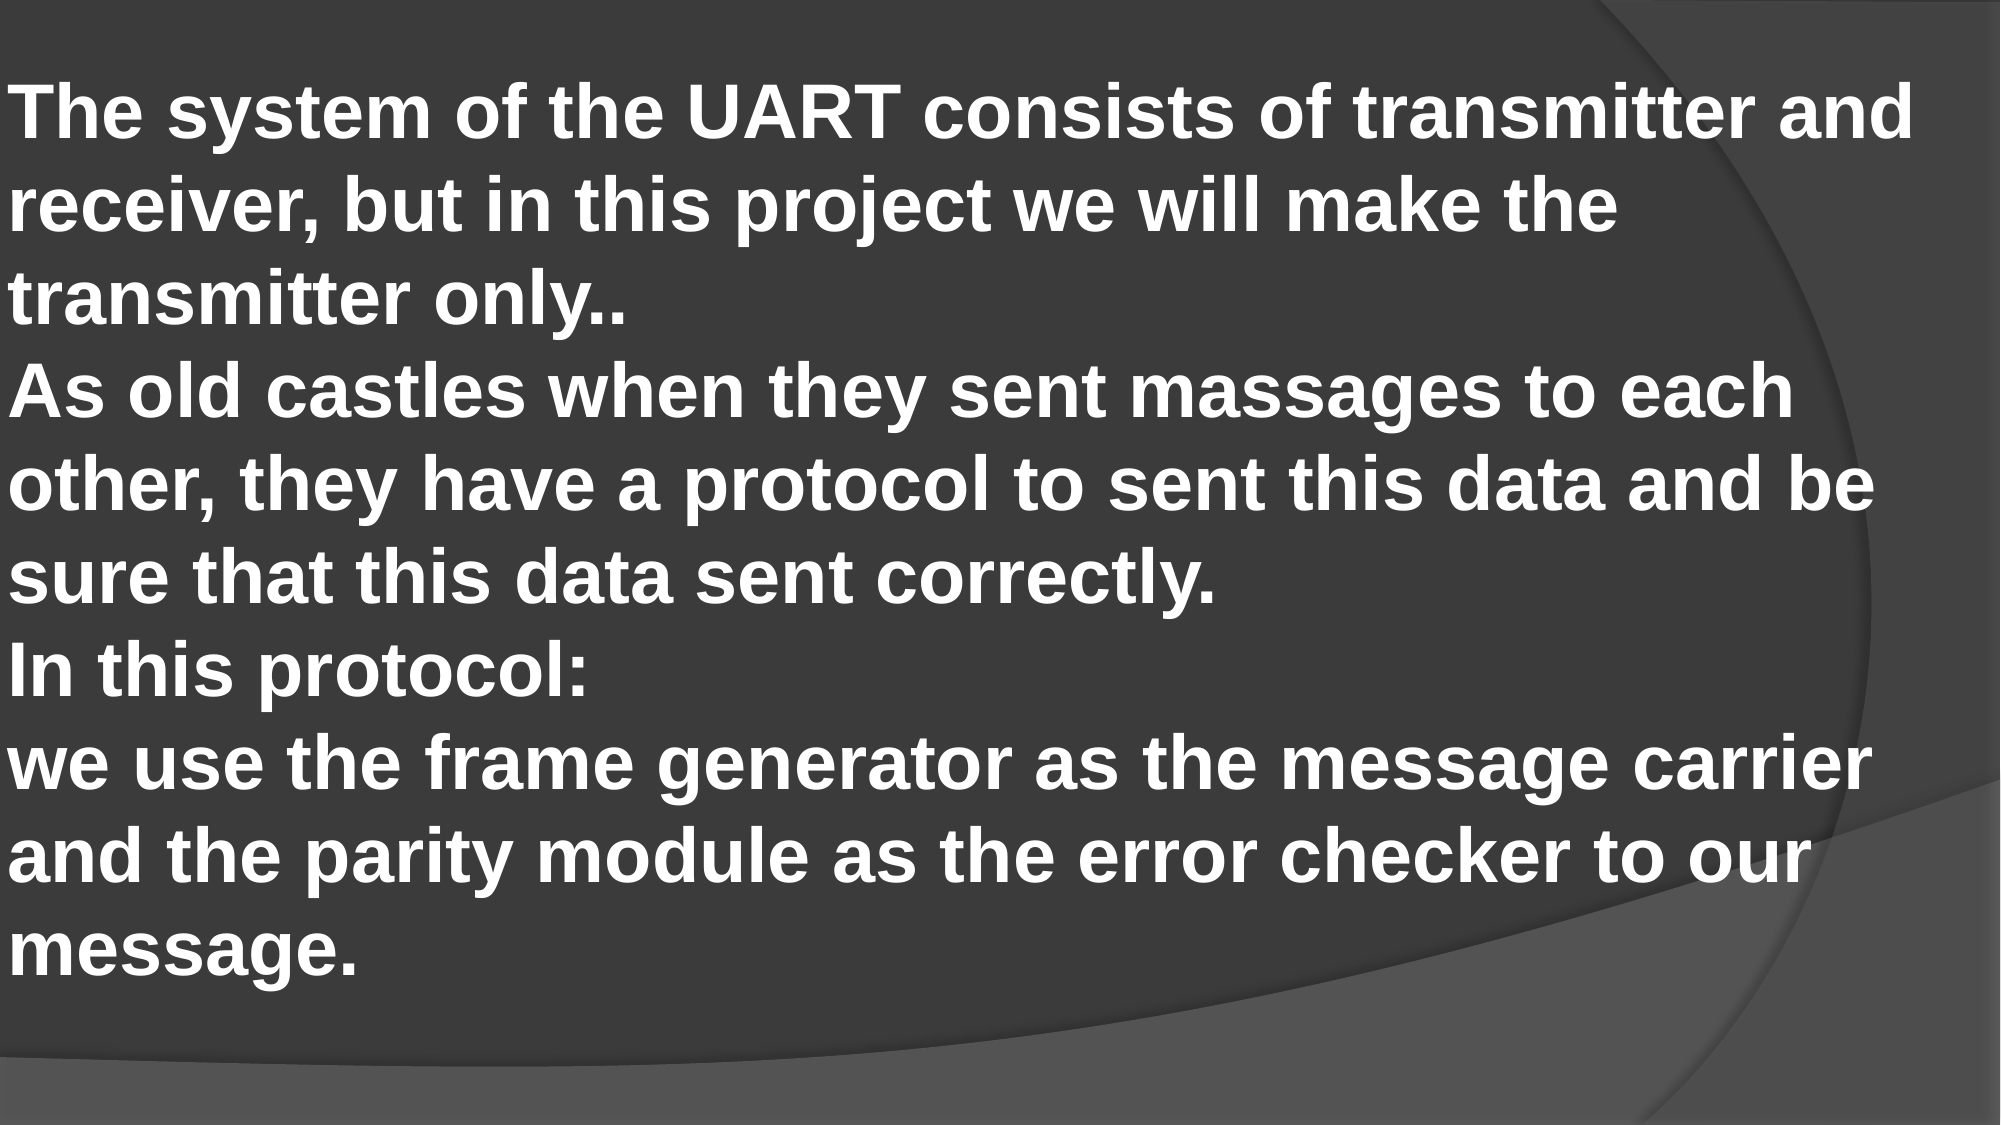

# The system of the UART consists of transmitter and receiver, but in this project we will make the transmitter only.. As old castles when they sent massages to each other, they have a protocol to sent this data and be sure that this data sent correctly. In this protocol: we use the frame generator as the message carrier and the parity module as the error checker to our message.